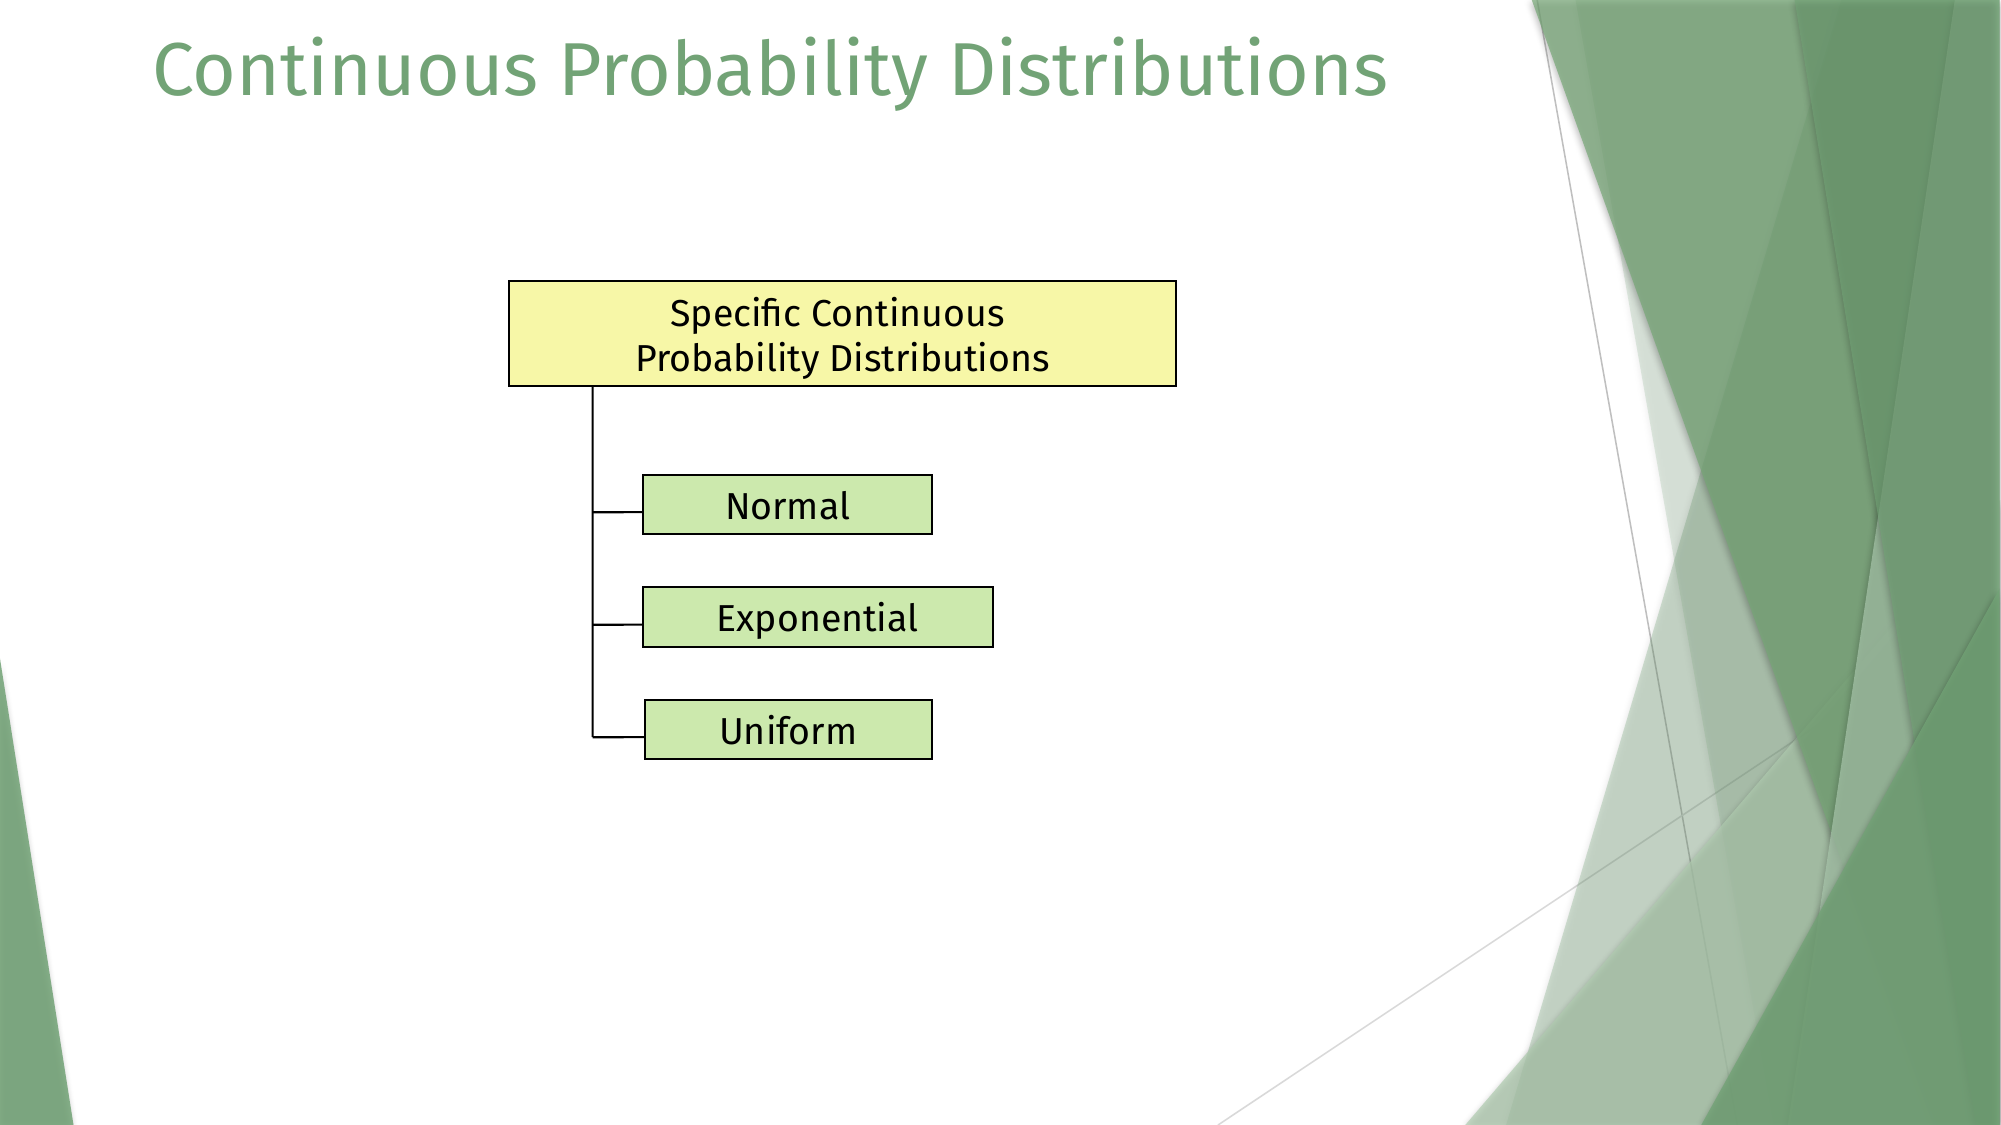

# Continuous Probability Distributions
Specific Continuous
Probability Distributions

Normal

Exponential

Uniform